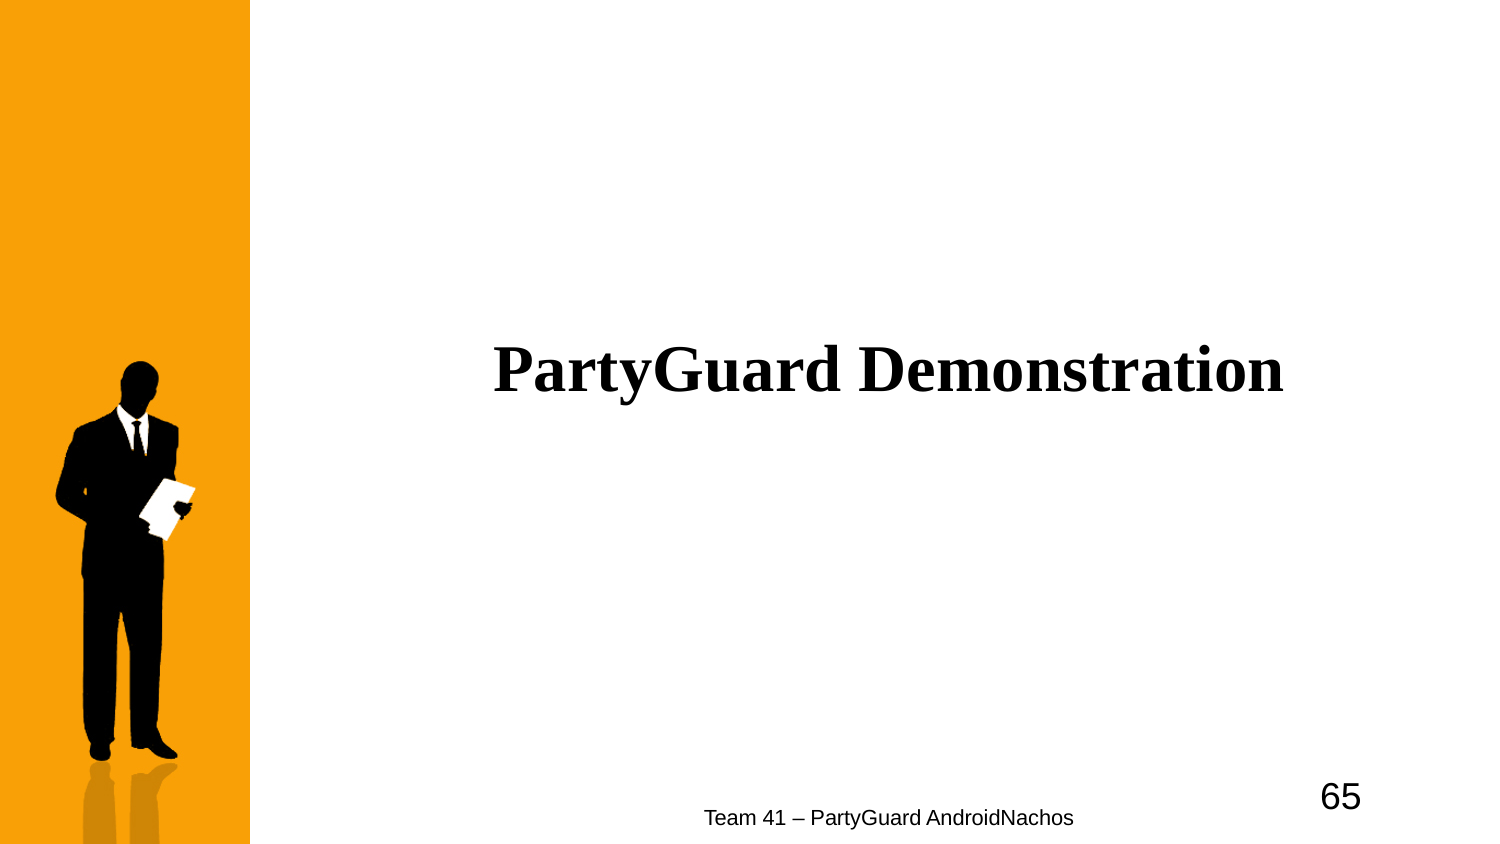

# PartyGuard Demonstration
65
Team 41 – PartyGuard AndroidNachos